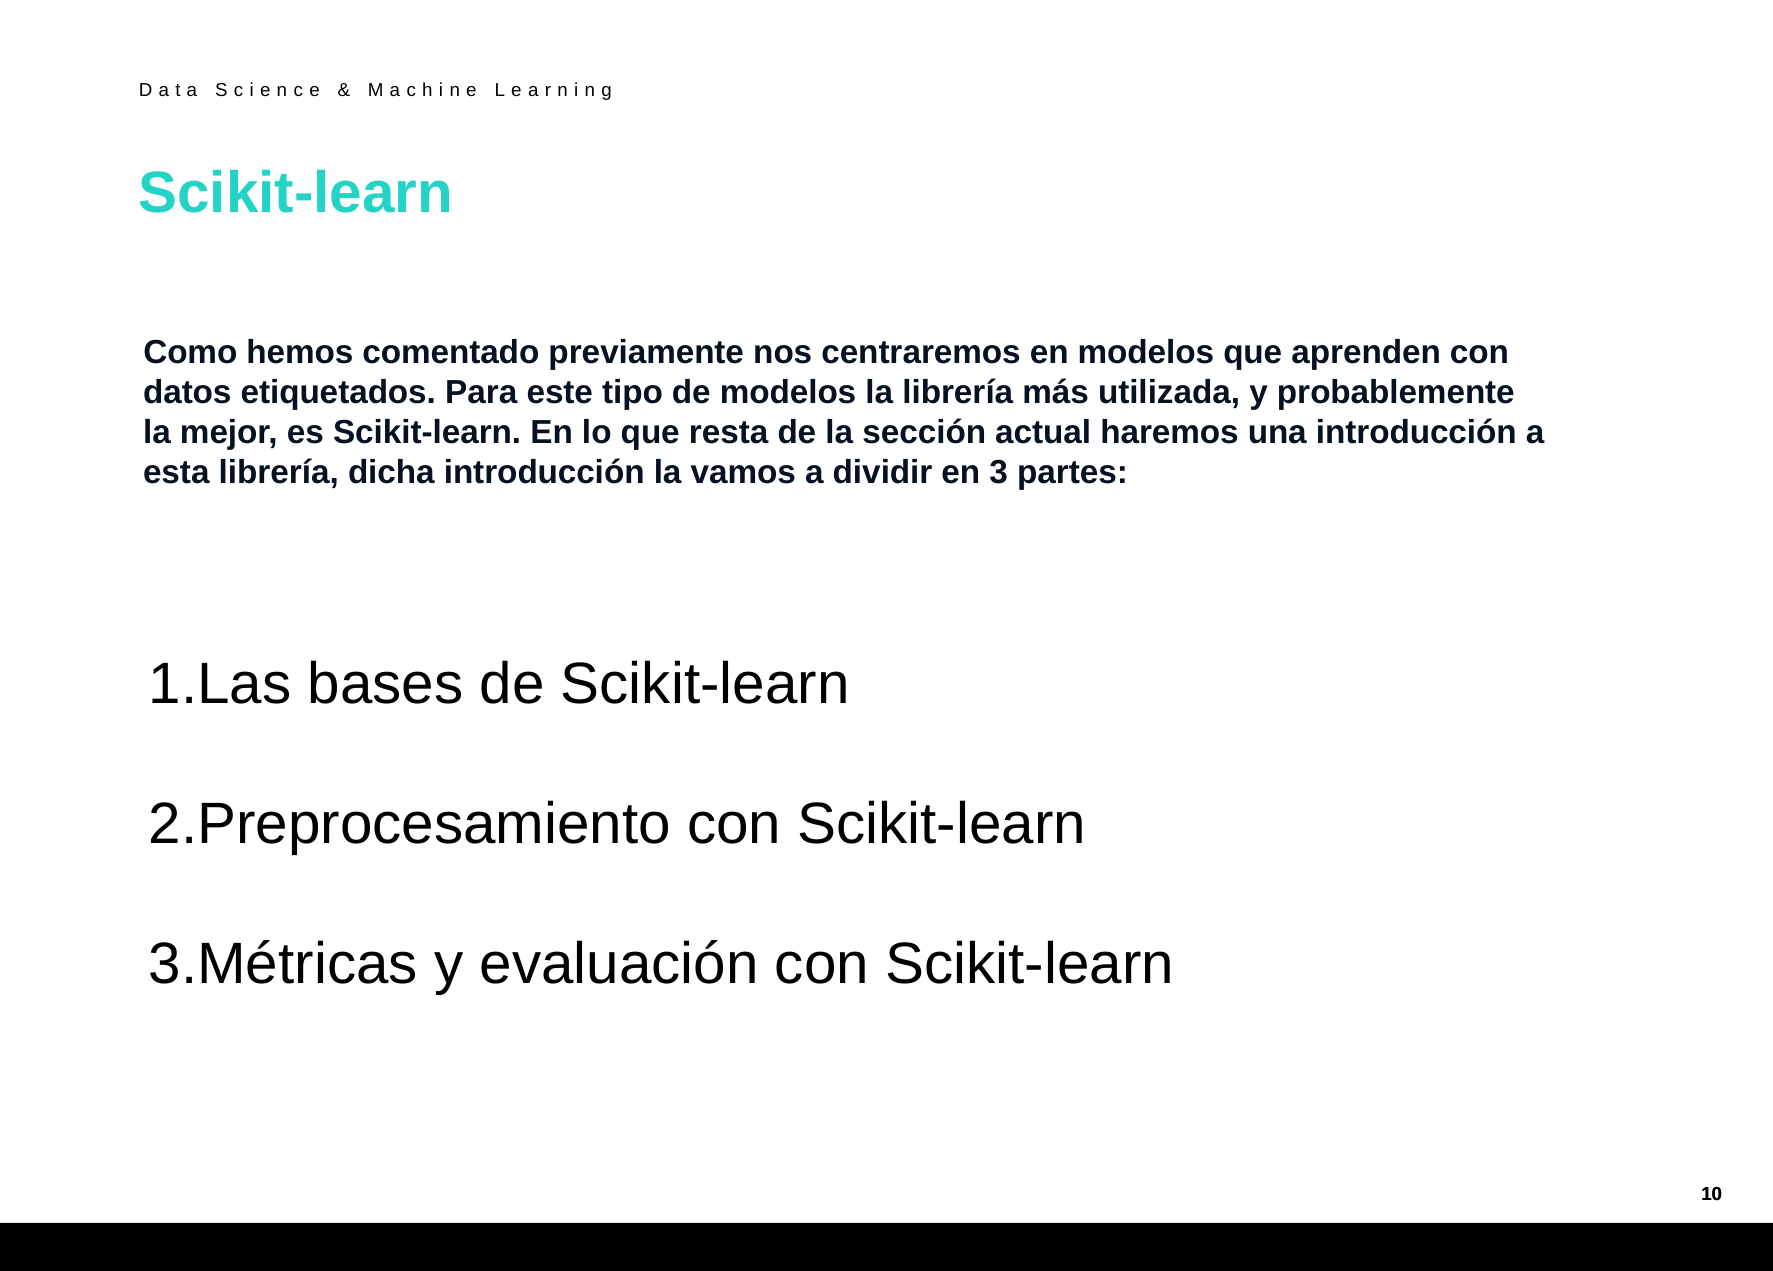

Data Science & Machine Learning

# Scikit-learn
Como hemos comentado previamente nos centraremos en modelos que aprenden con datos etiquetados. Para este tipo de modelos la librería más utilizada, y probablemente la mejor, es Scikit-learn. En lo que resta de la sección actual haremos una introducción a esta librería, dicha introducción la vamos a dividir en 3 partes:
Las bases de Scikit-learn

Preprocesamiento con Scikit-learn

Métricas y evaluación con Scikit-learn

10